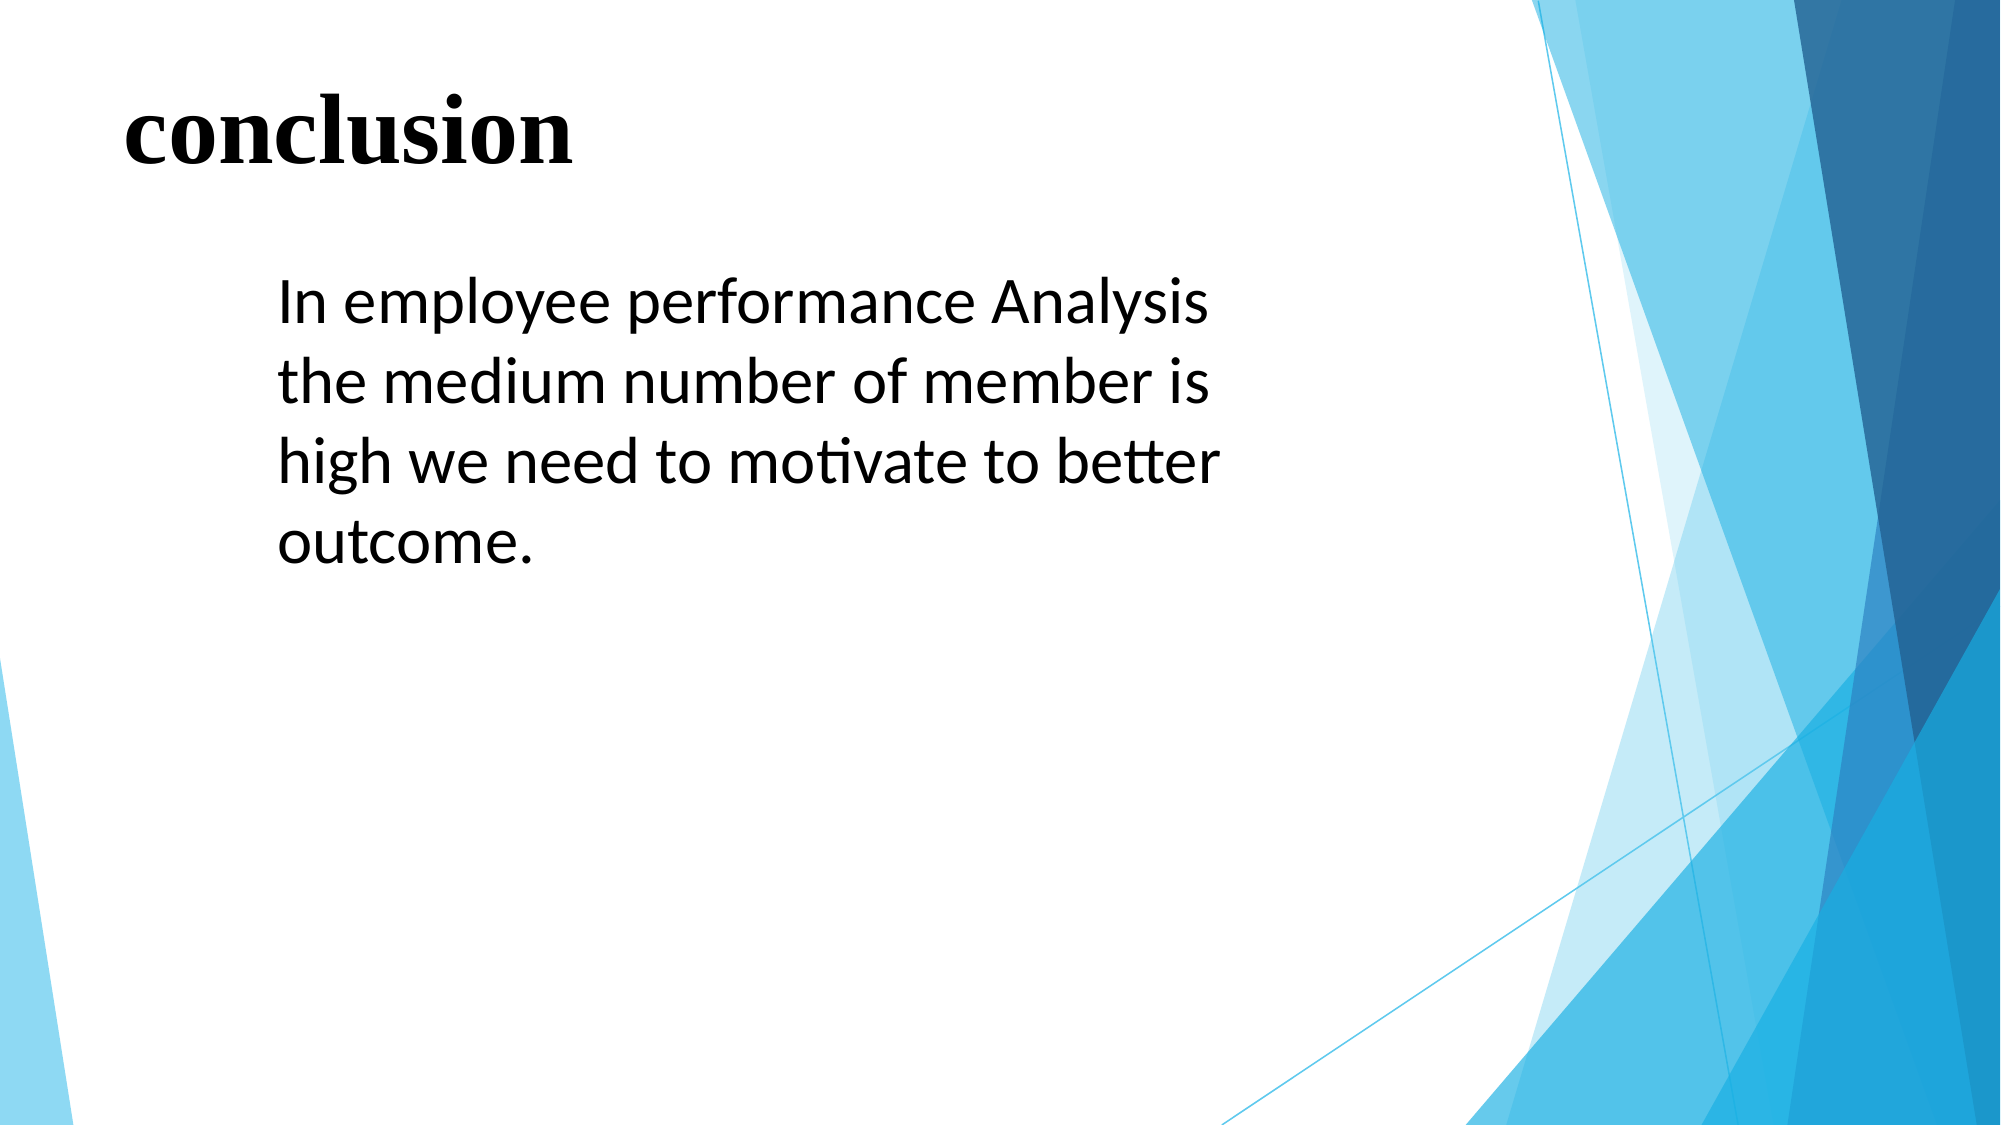

# conclusion
In employee performance Analysis the medium number of member is high we need to motivate to better outcome.